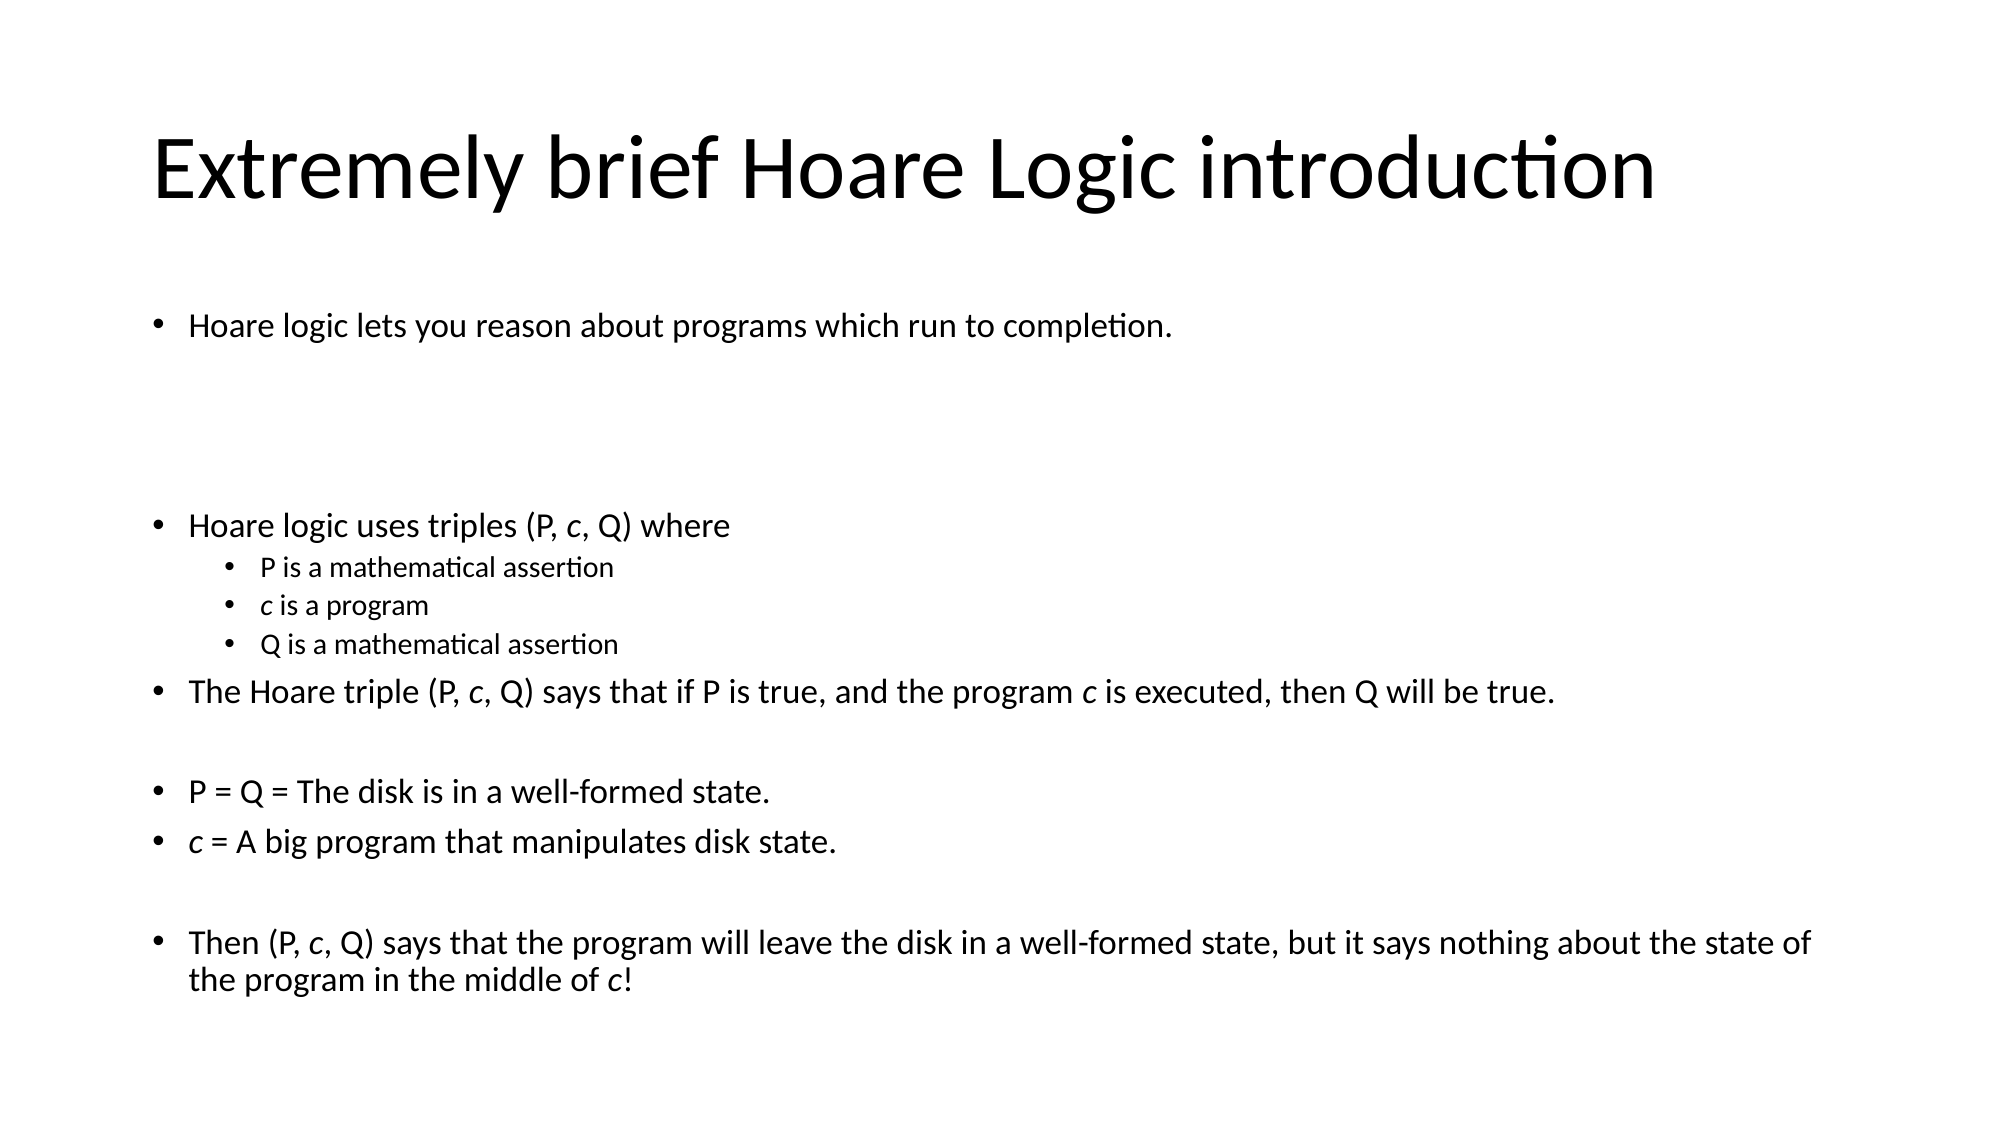

# Extremely brief Hoare Logic introduction
Hoare logic lets you reason about programs which run to completion.

Hoare logic uses triples (P, c, Q) where
P is a mathematical assertion
c is a program
Q is a mathematical assertion
The Hoare triple (P, c, Q) says that if P is true, and the program c is executed, then Q will be true.

P = Q = The disk is in a well-formed state.
c = A big program that manipulates disk state.

Then (P, c, Q) says that the program will leave the disk in a well-formed state, but it says nothing about the state of the program in the middle of c!